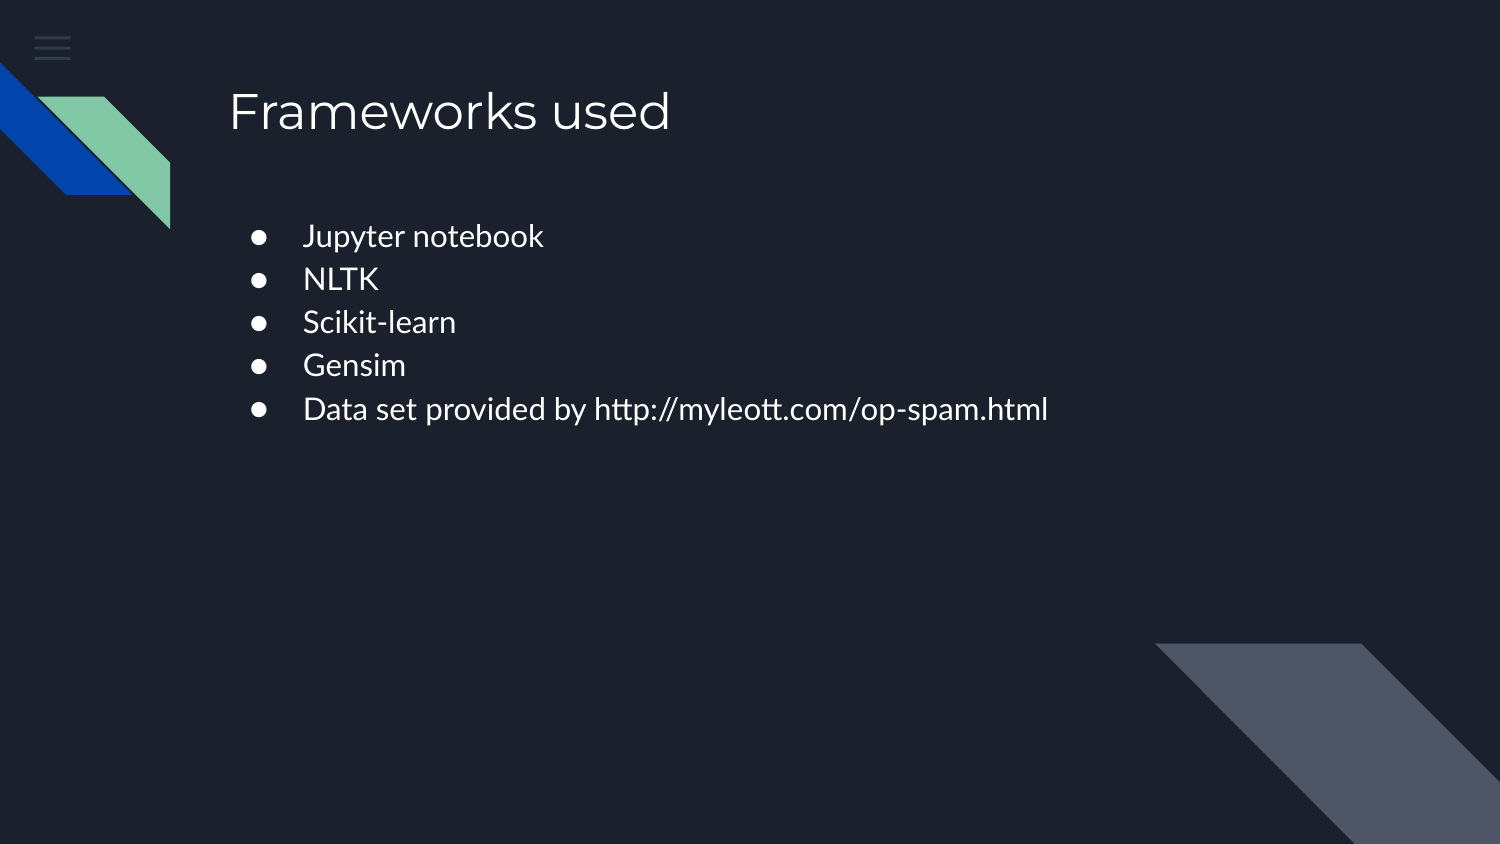

# Frameworks used
Jupyter notebook
NLTK
Scikit-learn
Gensim
Data set provided by http://myleott.com/op-spam.html